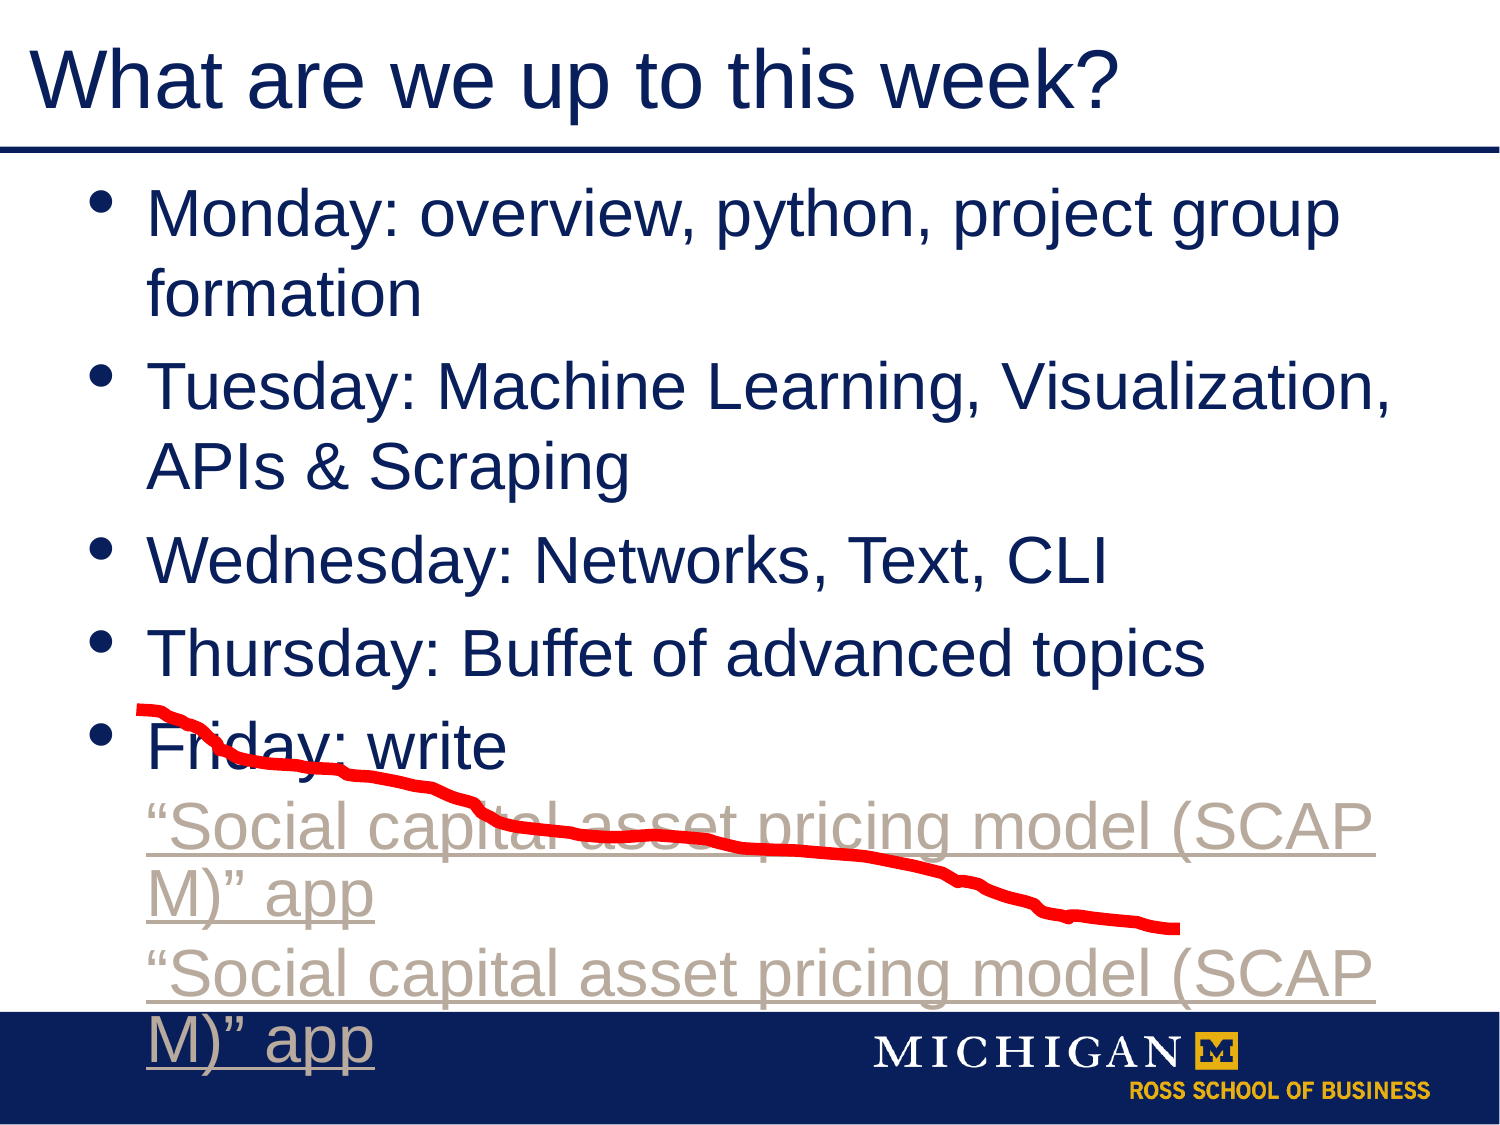

What are we up to this week?
Monday: overview, python, project group formation
Tuesday: Machine Learning, Visualization, APIs & Scraping
Wednesday: Networks, Text, CLI
Thursday: Buffet of advanced topics
Friday: write “Social capital asset pricing model (SCAPM)” app“Social capital asset pricing model (SCAPM)” app